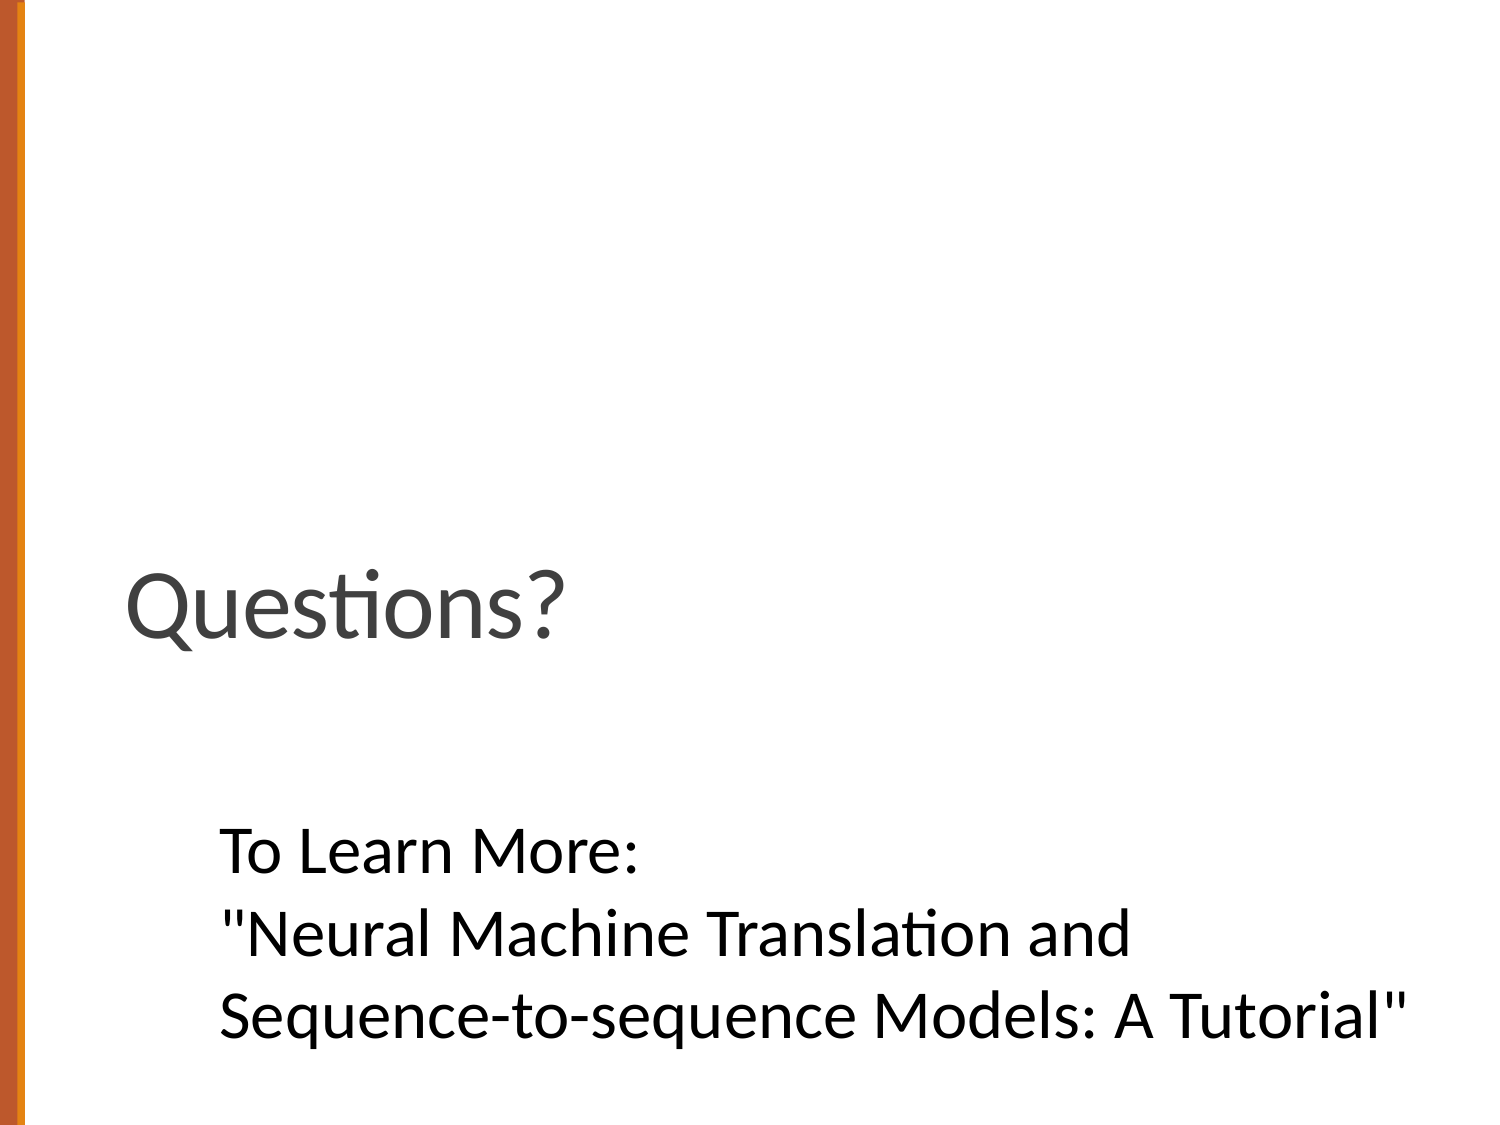

# Questions?
To Learn More:
"Neural Machine Translation and
Sequence-to-sequence Models: A Tutorial"